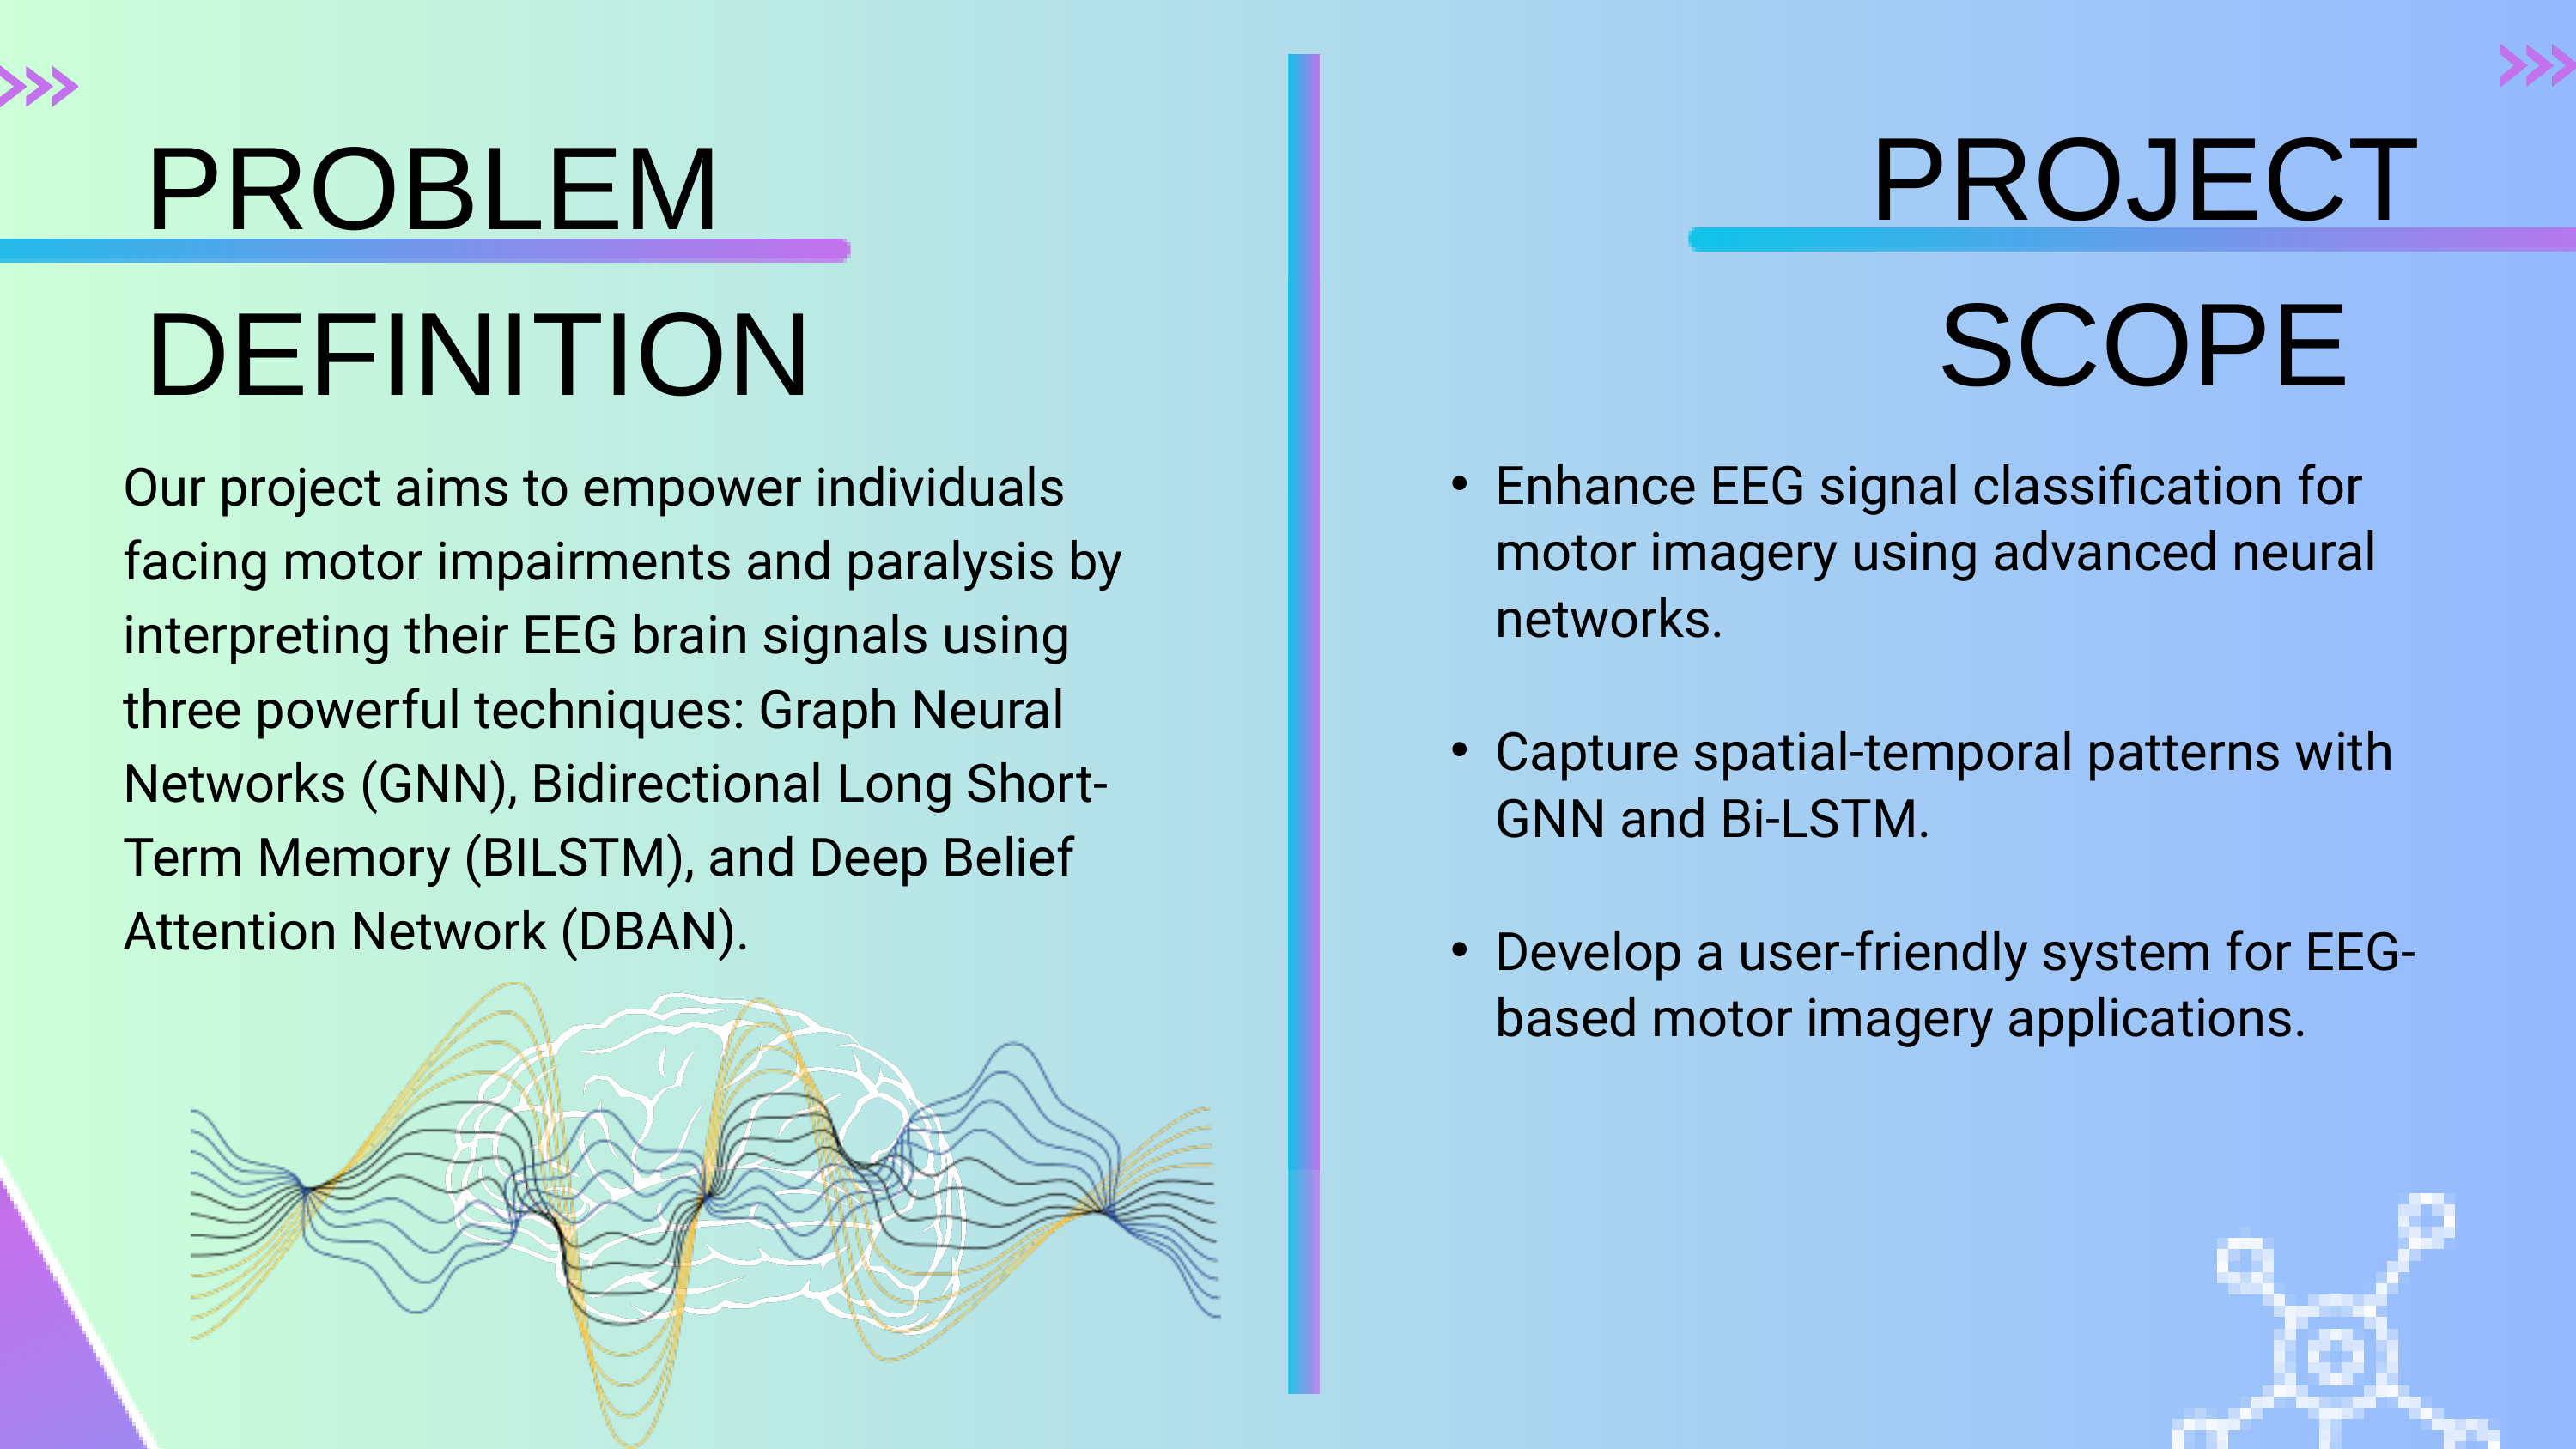

PROJECT
SCOPE
PROBLEM    DEFINITION

Our project aims to empower individuals facing motor impairments and paralysis by interpreting their EEG brain signals using three powerful techniques: Graph Neural Networks (GNN), Bidirectional Long Short-Term Memory (BILSTM), and Deep Belief Attention Network (DBAN).

Enhance EEG signal classification for motor imagery using advanced neural networks.

Capture spatial-temporal patterns with GNN and Bi-LSTM.

Develop a user-friendly system for EEG-based motor imagery applications.